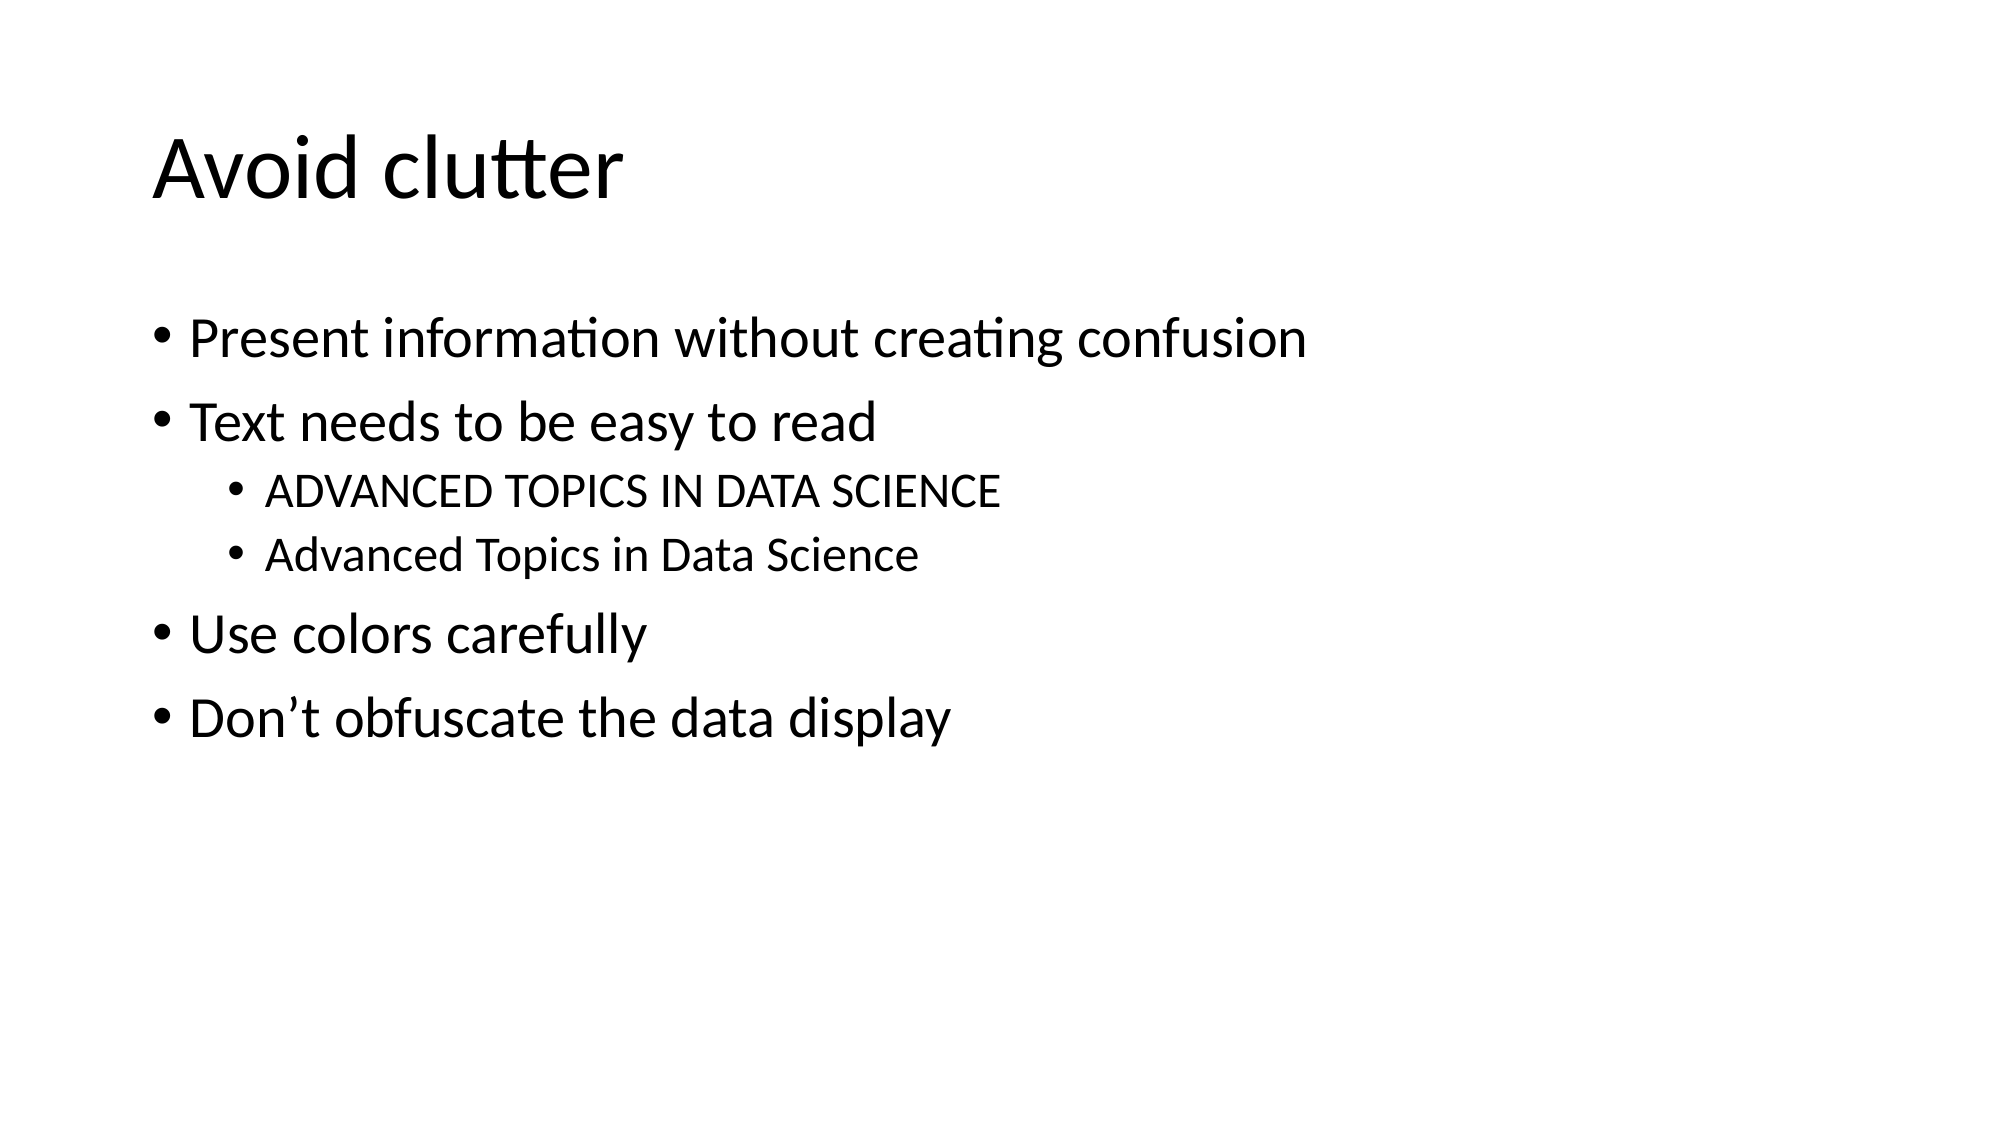

# Avoid clutter
Present information without creating confusion
Text needs to be easy to read
ADVANCED TOPICS IN DATA SCIENCE
Advanced Topics in Data Science
Use colors carefully
Don’t obfuscate the data display